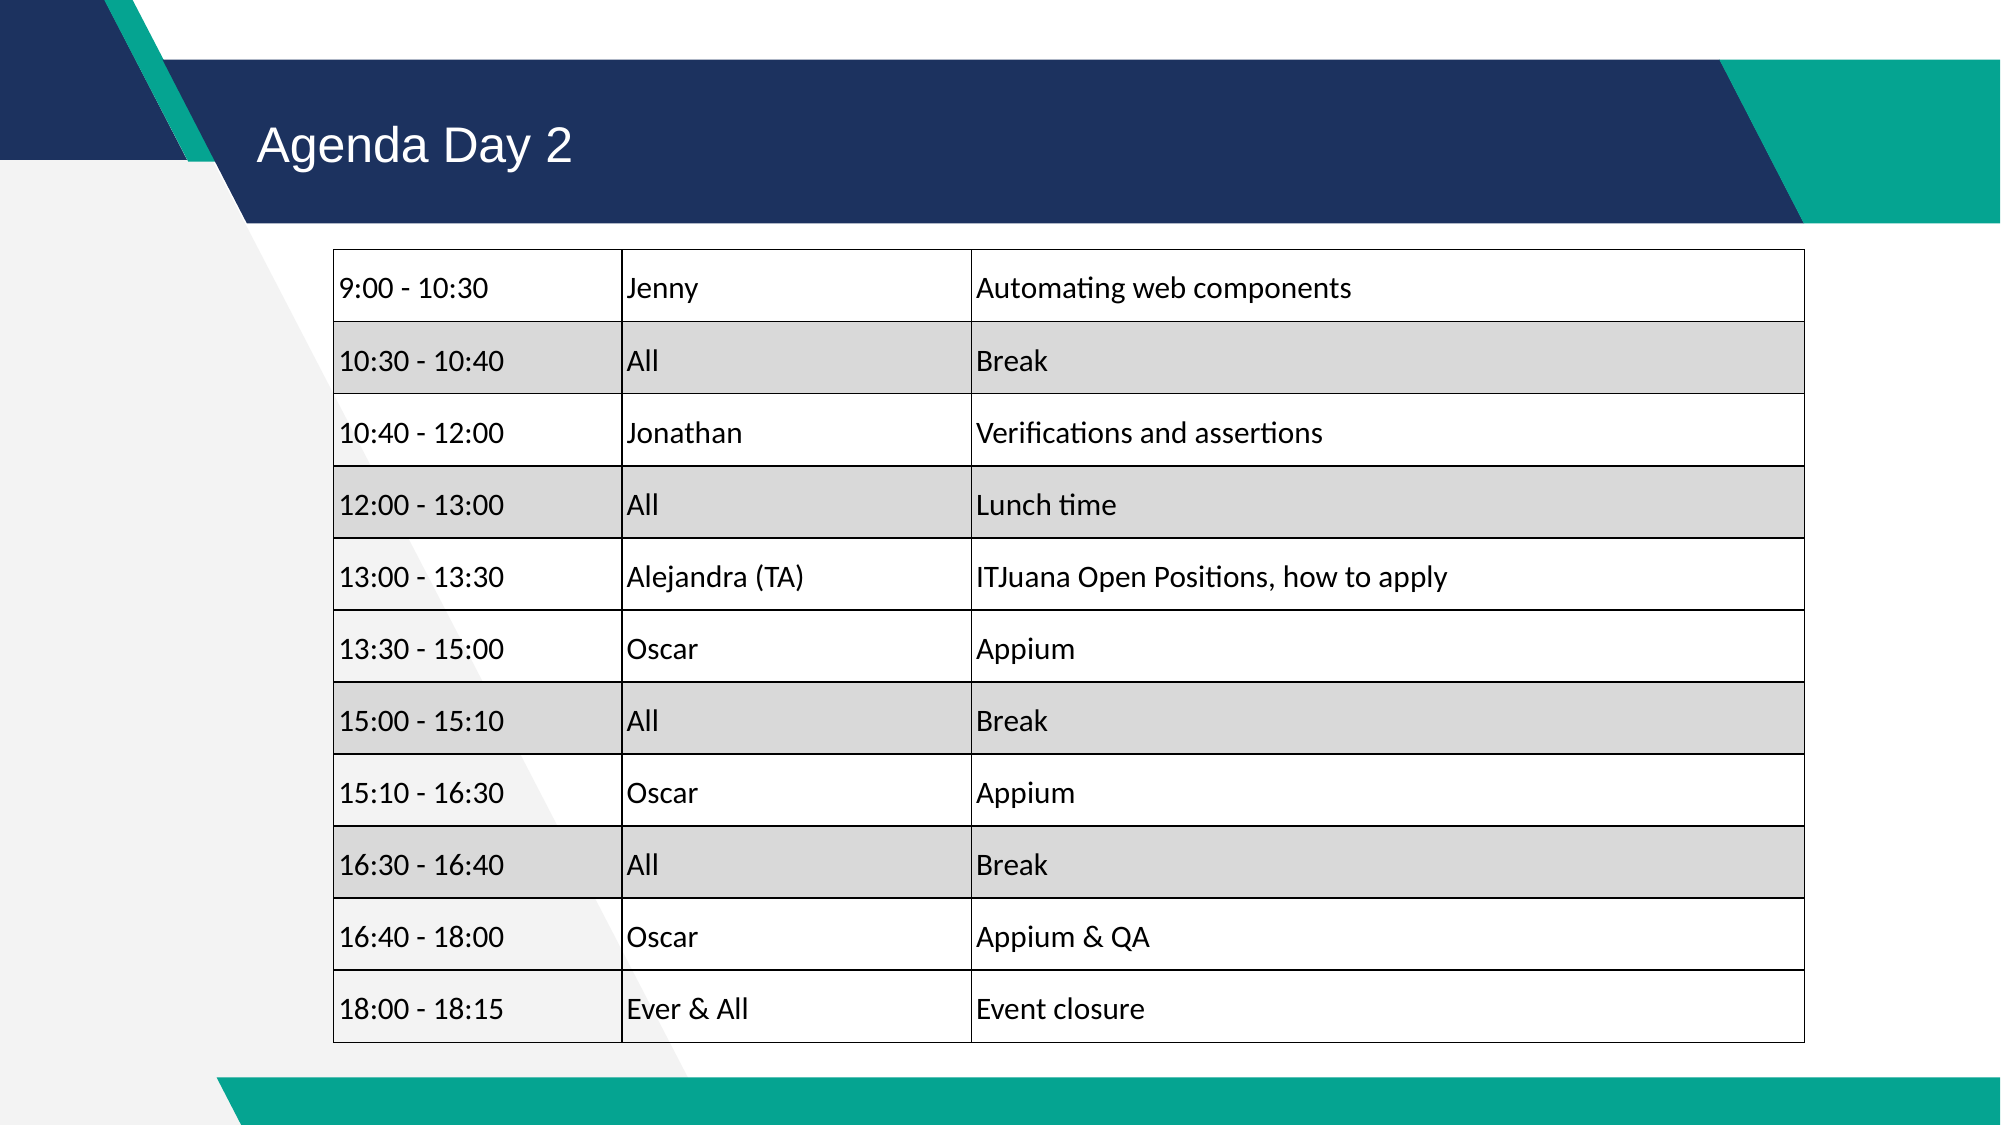

# Agenda Day 2
| 9:00 - 10:30 | Jenny | Automating web components |
| --- | --- | --- |
| 10:30 - 10:40 | All | Break |
| 10:40 - 12:00 | Jonathan | Verifications and assertions |
| 12:00 - 13:00 | All | Lunch time |
| 13:00 - 13:30 | Alejandra (TA) | ITJuana Open Positions, how to apply |
| 13:30 - 15:00 | Oscar | Appium |
| 15:00 - 15:10 | All | Break |
| 15:10 - 16:30 | Oscar | Appium |
| 16:30 - 16:40 | All | Break |
| 16:40 - 18:00 | Oscar | Appium & QA |
| 18:00 - 18:15 | Ever & All | Event closure |